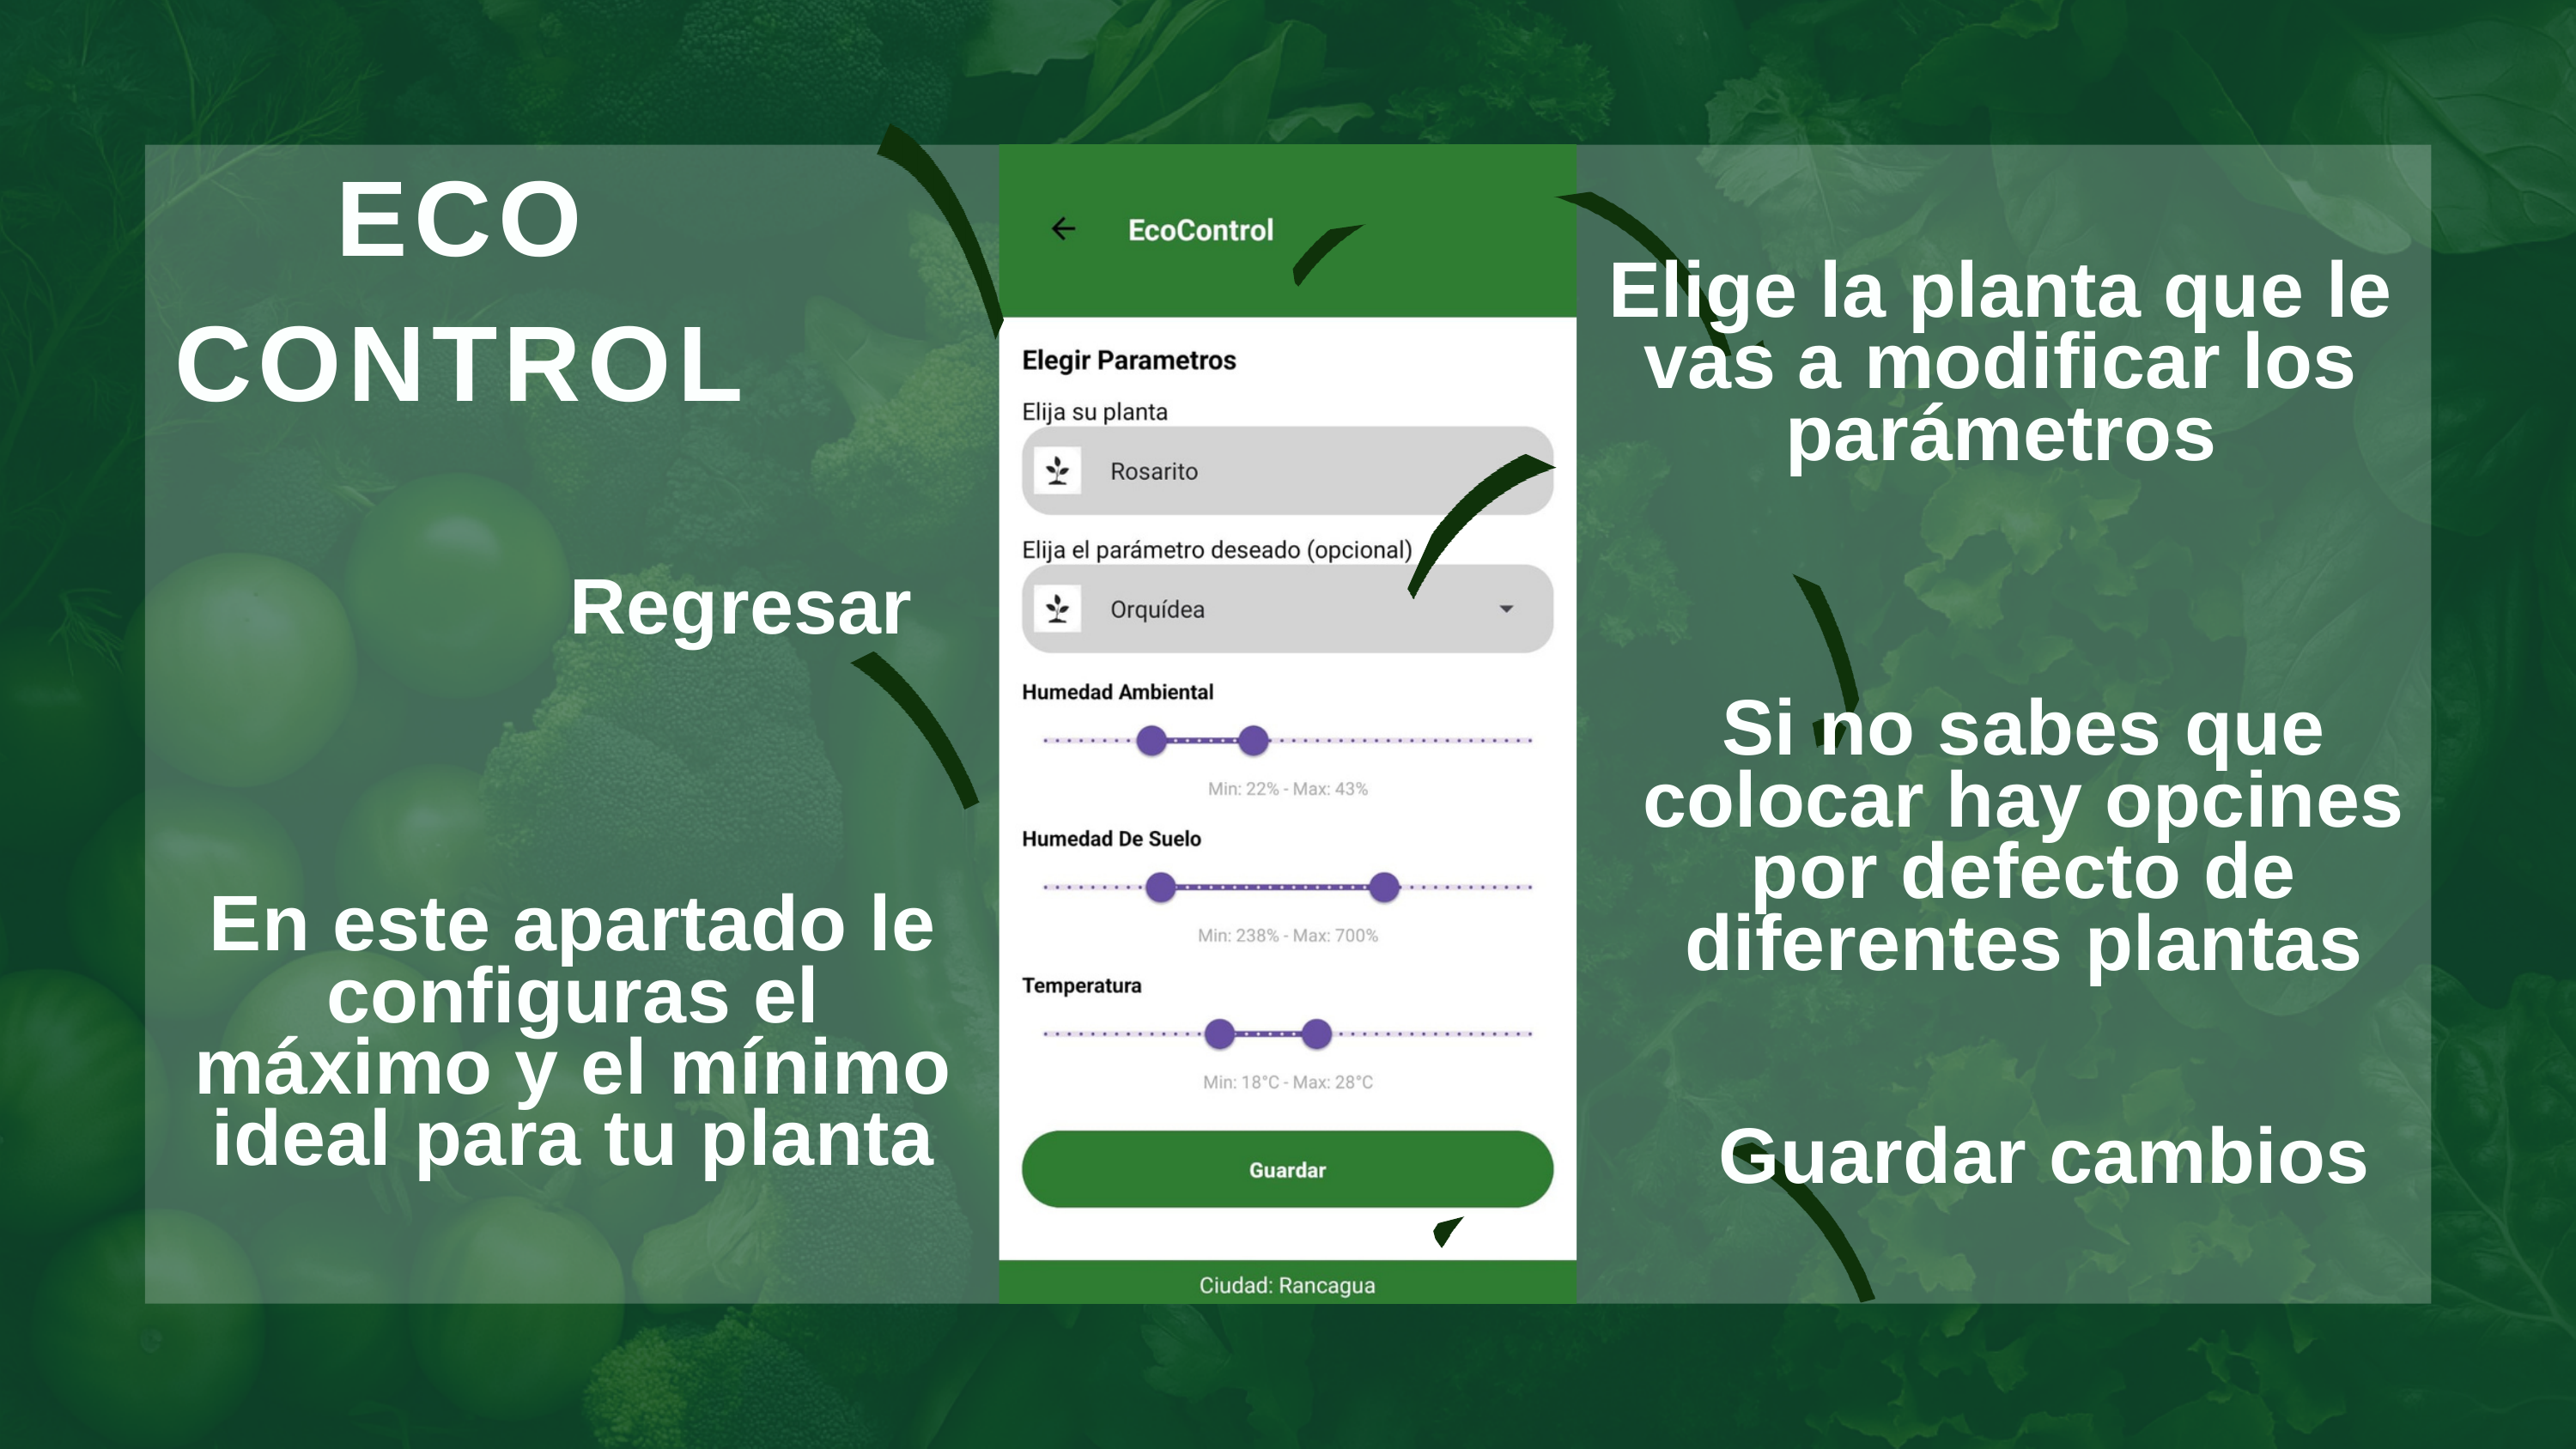

ECO
CONTROL

Elige la planta que le vas a modificar los parámetros

Regresar
Si no sabes que colocar hay opcines por defecto de diferentes plantas

En este apartado le configuras el máximo y el mínimo ideal para tu planta
Guardar cambios